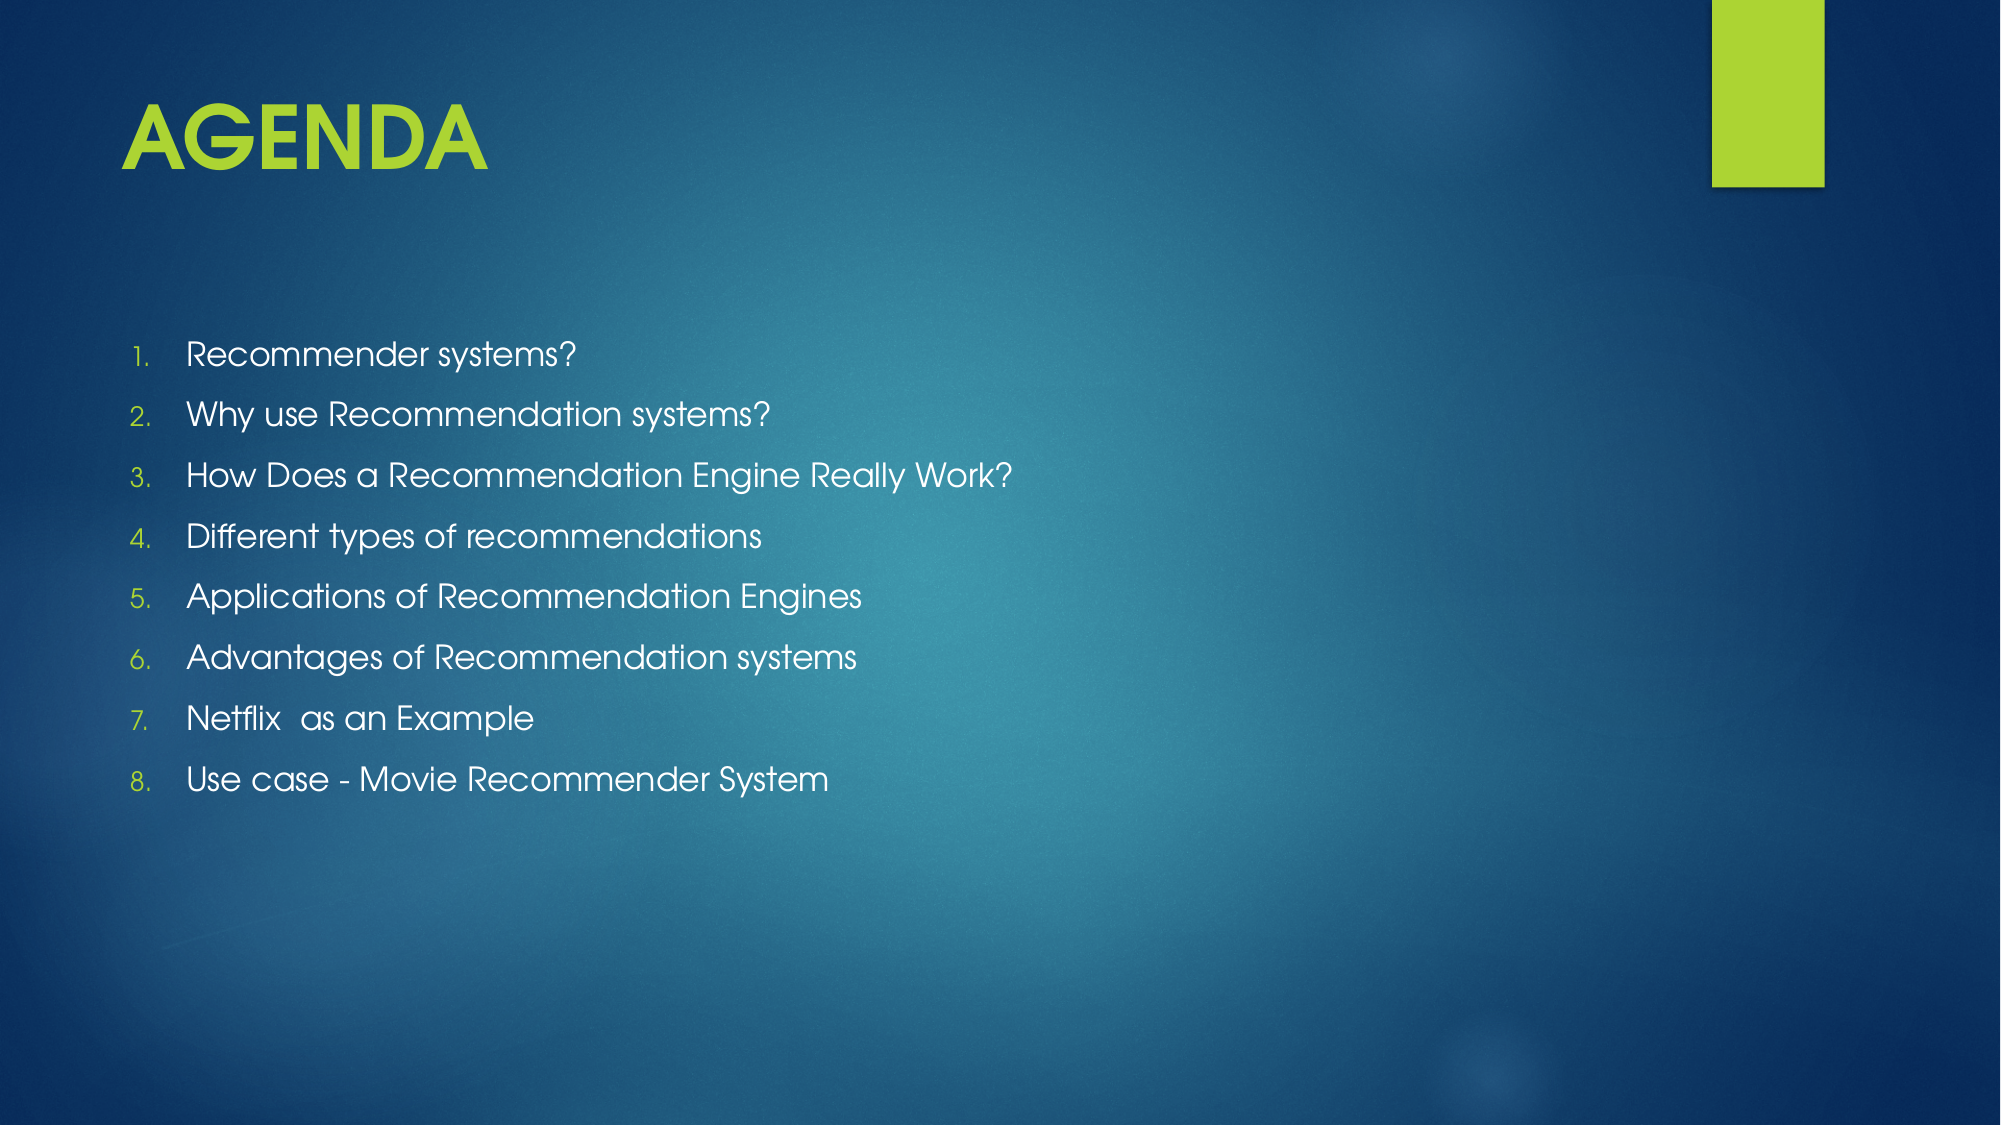

# AGENDA
Recommender systems?
Why use Recommendation systems?
How Does a Recommendation Engine Really Work?
Different types of recommendations
Applications of Recommendation Engines
Advantages of Recommendation systems
Netflix  as an Example
Use case - Movie Recommender System